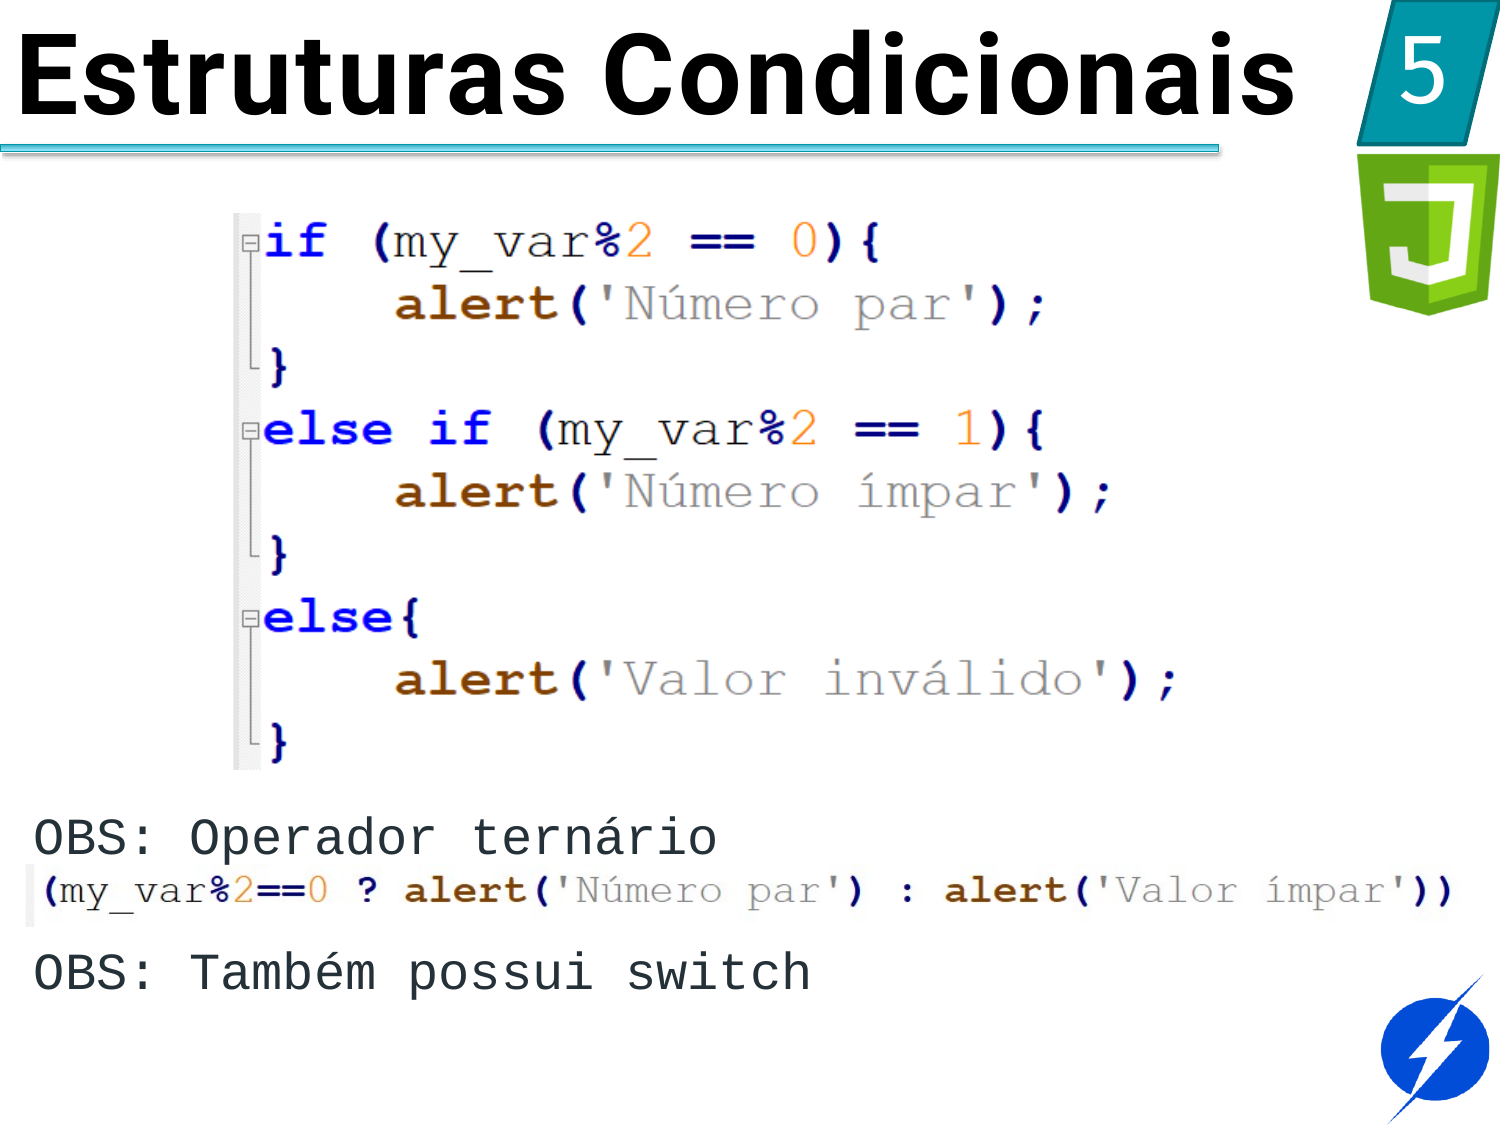

# Estruturas Condicionais
5

OBS: Operador ternário

OBS: Também possui switch